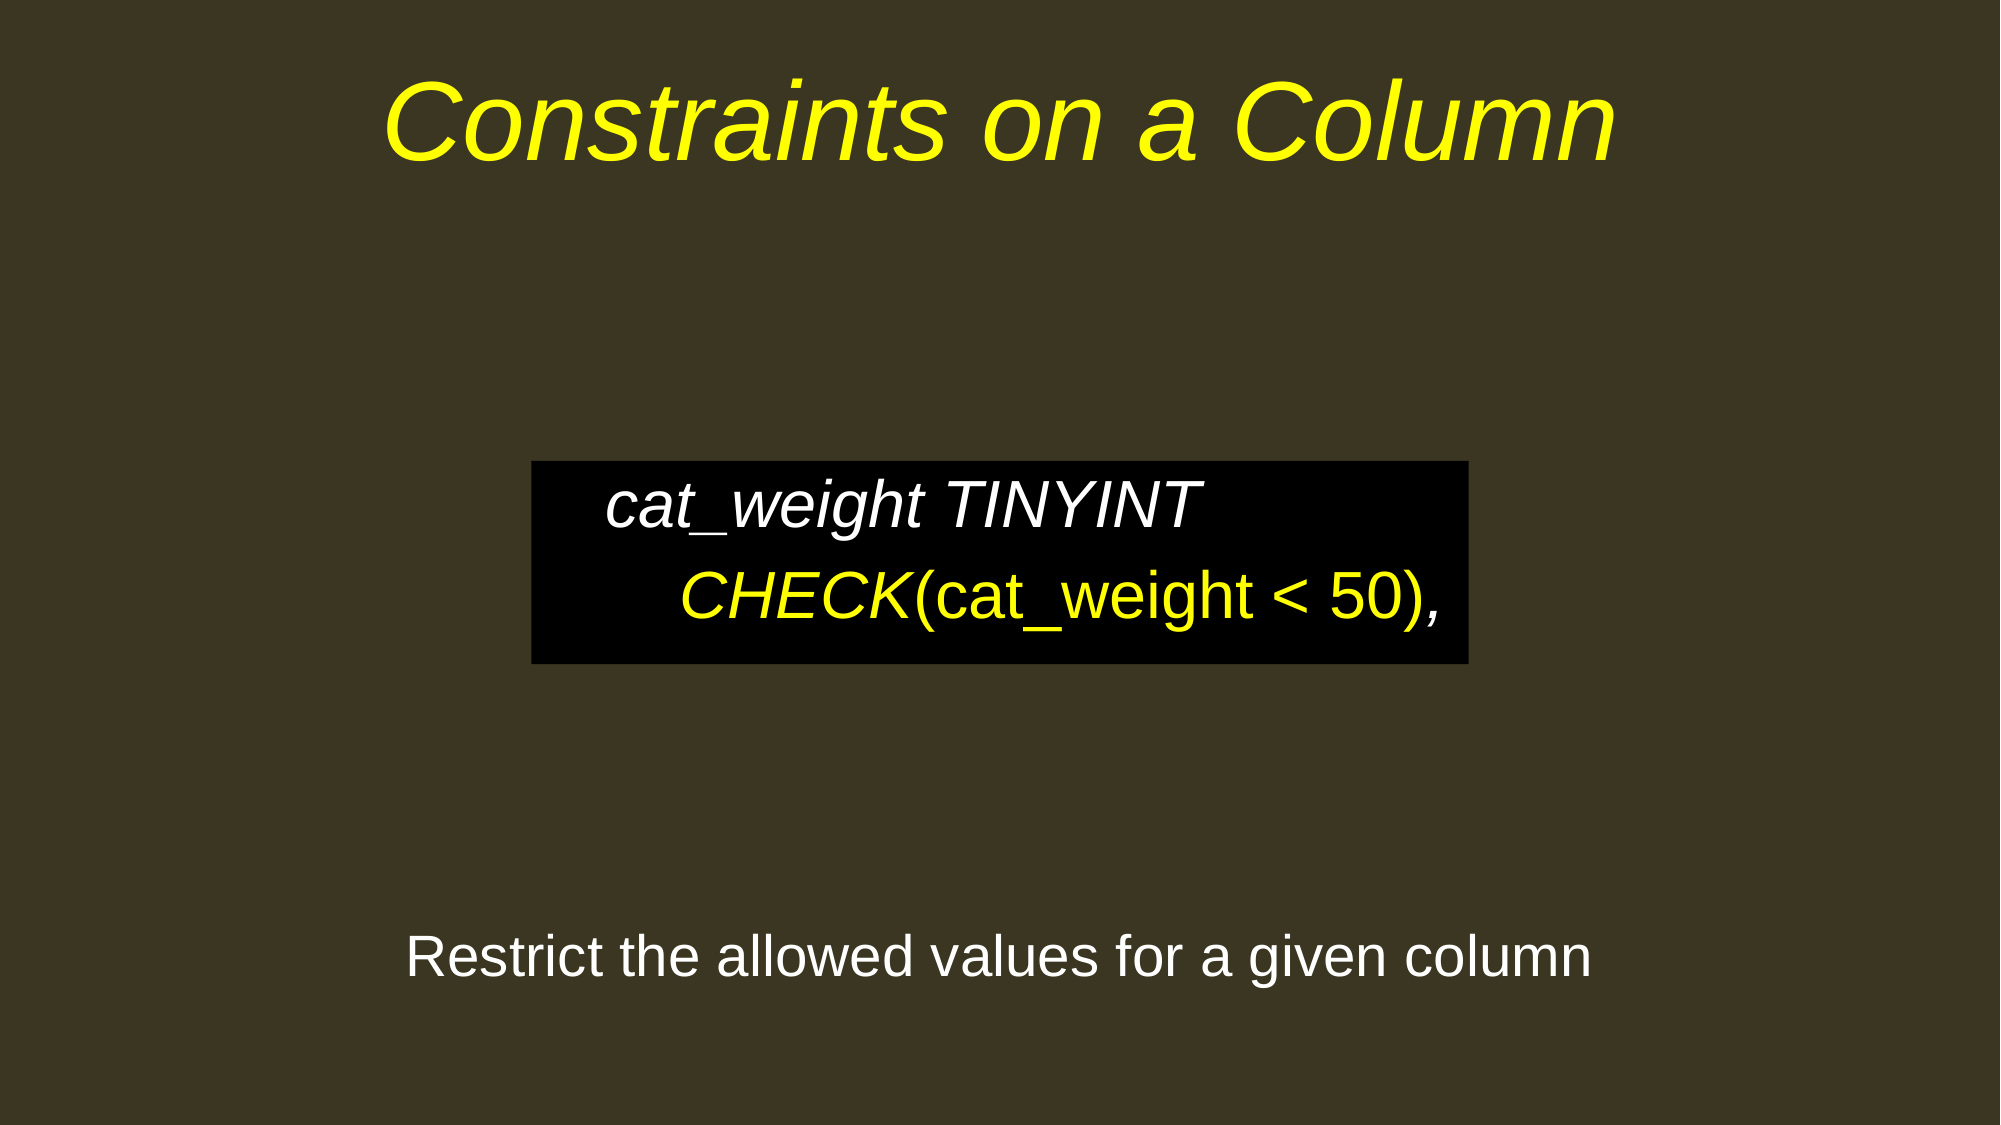

# Constraints on a Column
cat_weight TINYINT
CHECK(cat_weight < 50),
Restrict the allowed values for a given column